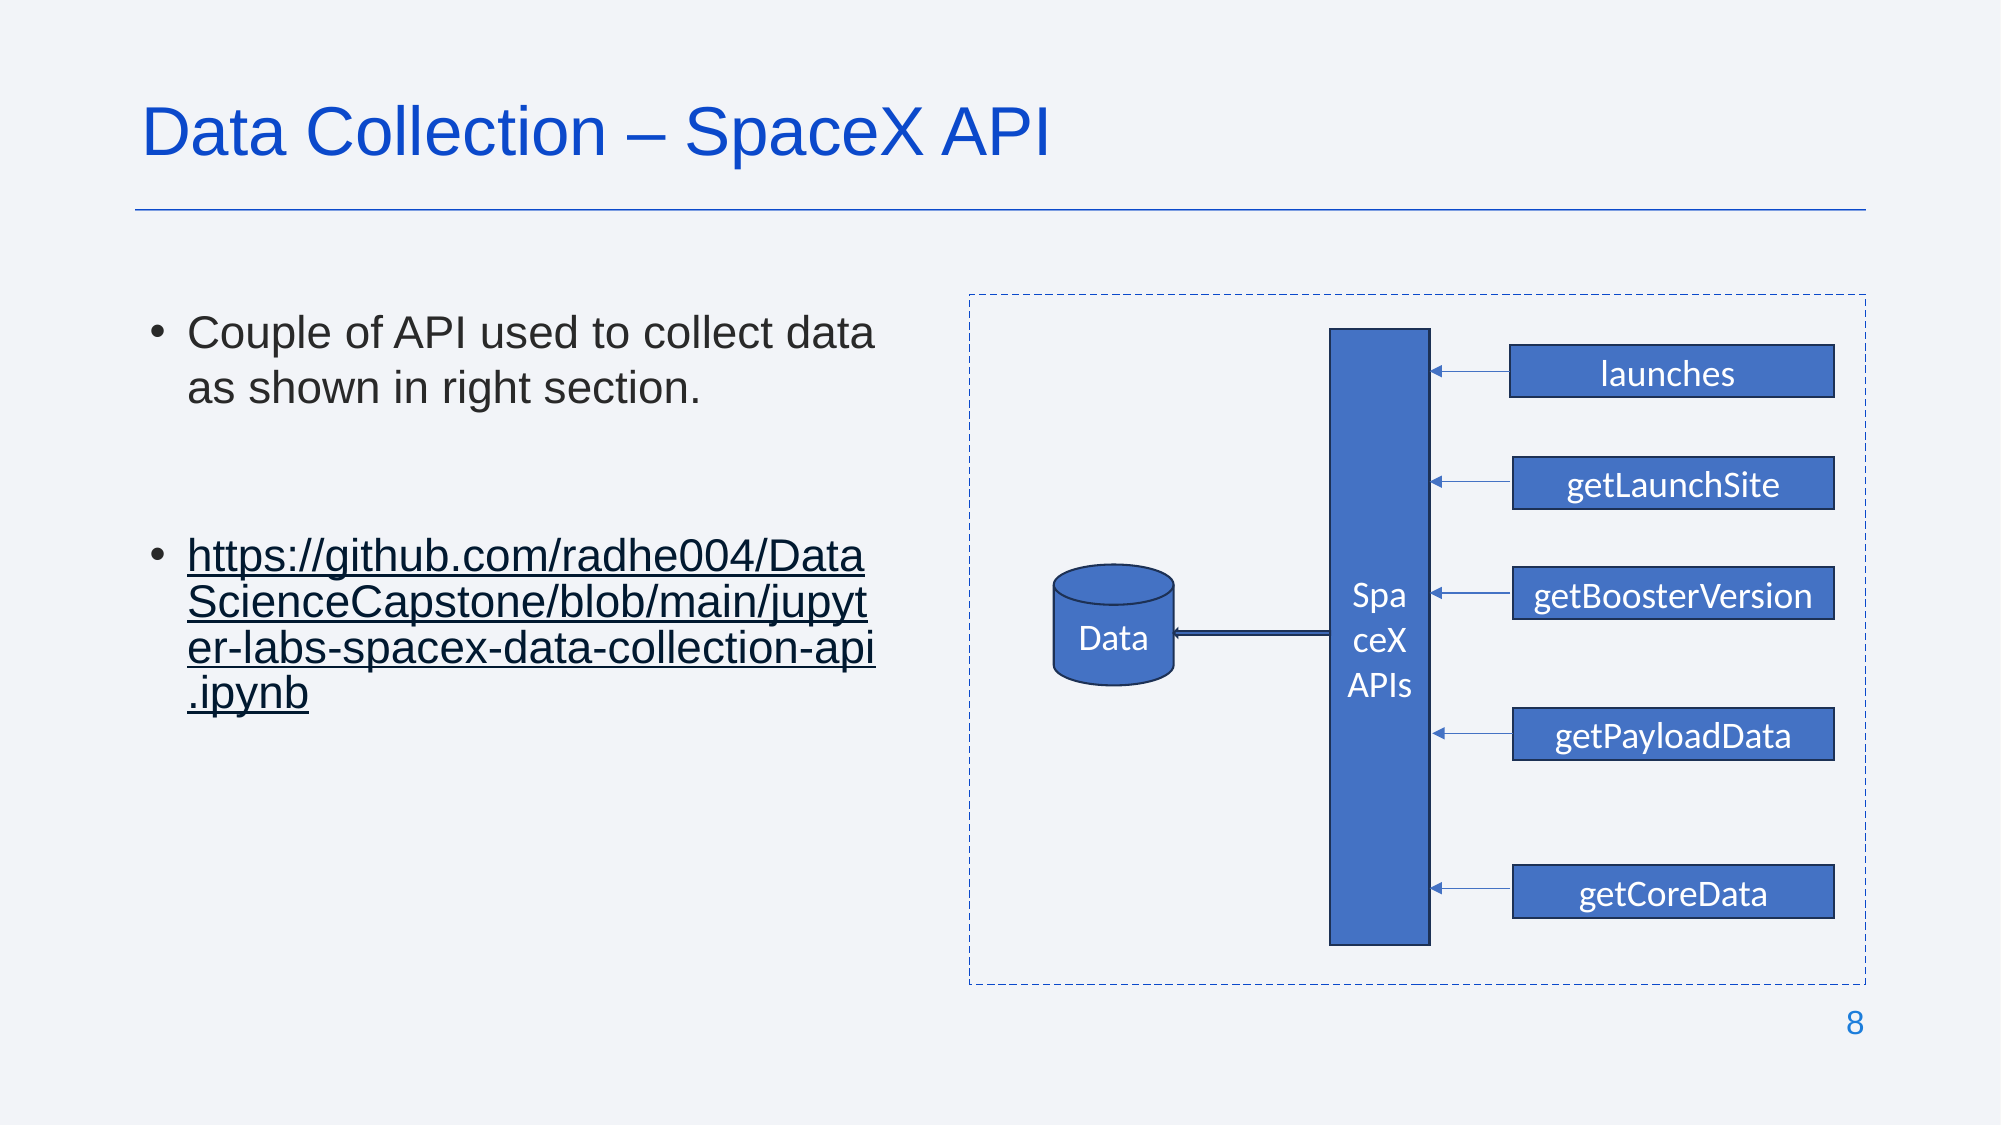

Data Collection – SpaceX API

Couple of API used to collect data as shown in right section.

https://github.com/radhe004/DataScienceCapstone/blob/main/jupyter-labs-spacex-data-collection-api.ipynb

SpaceX APIs
launches

getLaunchSite

Data

getBoosterVersion

getPayloadData

getCoreData

8